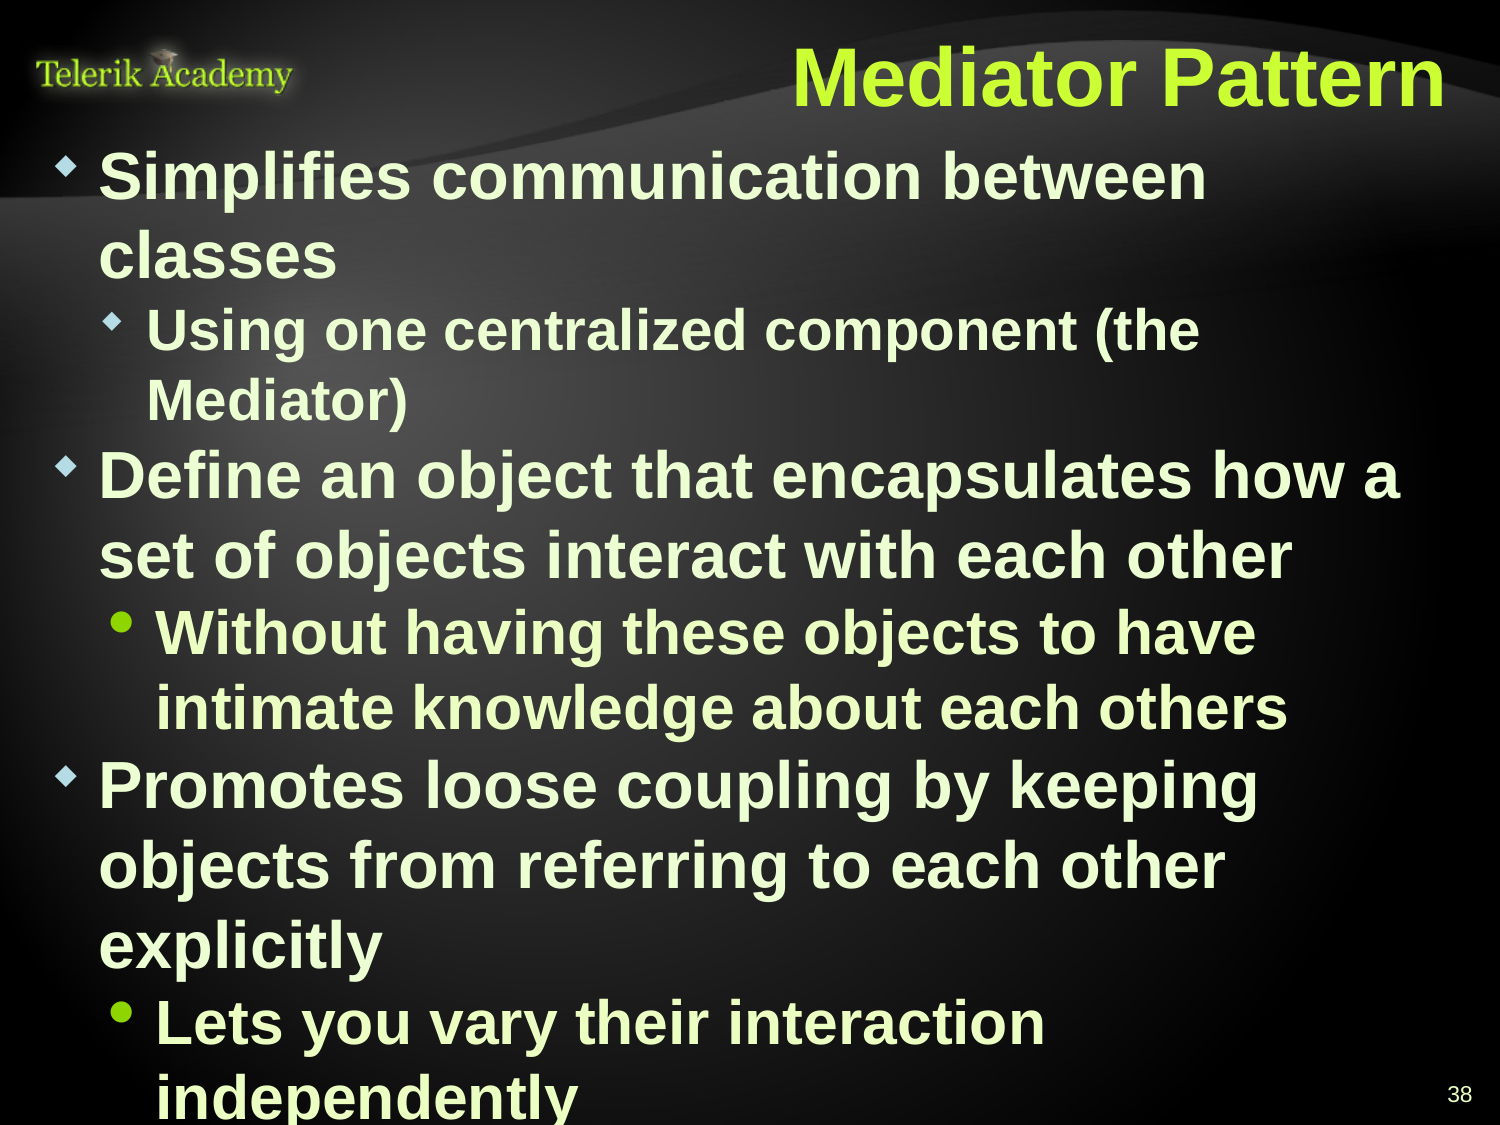

# Mediator Pattern
Simplifies communication between classes
Using one centralized component (the Mediator)
Define an object that encapsulates how a set of objects interact with each other
Without having these objects to have intimate knowledge about each others
Promotes loose coupling by keeping objects from referring to each other explicitly
Lets you vary their interaction independently
Example: The air traffic control center is the mediator for all the aircrafts; SignalR
Message queues are somewhat mediators
38